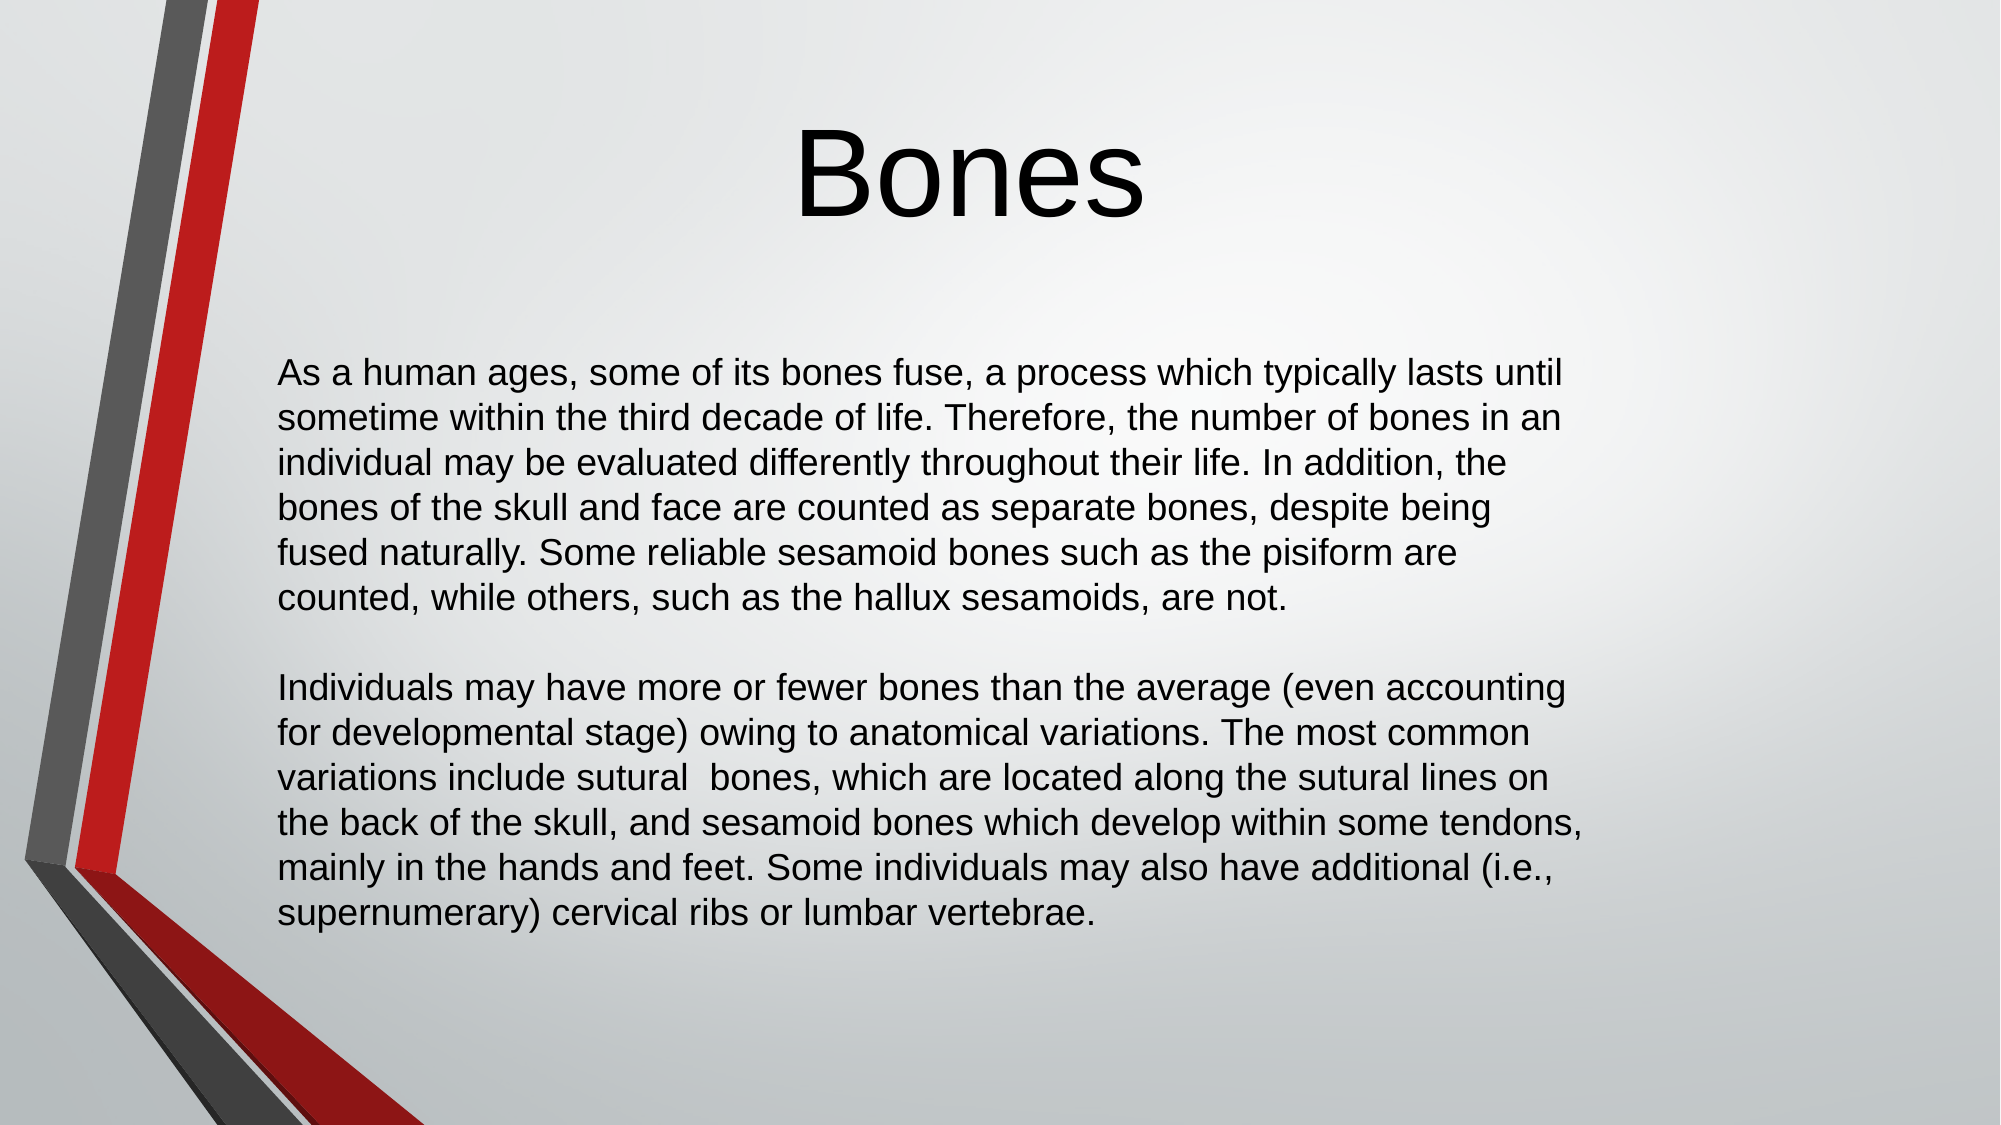

Bones
As a human ages, some of its bones fuse, a process which typically lasts until sometime within the third decade of life. Therefore, the number of bones in an individual may be evaluated differently throughout their life. In addition, the bones of the skull and face are counted as separate bones, despite being fused naturally. Some reliable sesamoid bones such as the pisiform are counted, while others, such as the hallux sesamoids, are not.

Individuals may have more or fewer bones than the average (even accounting for developmental stage) owing to anatomical variations. The most common variations include sutural  bones, which are located along the sutural lines on the back of the skull, and sesamoid bones which develop within some tendons, mainly in the hands and feet. Some individuals may also have additional (i.e., supernumerary) cervical ribs or lumbar vertebrae.